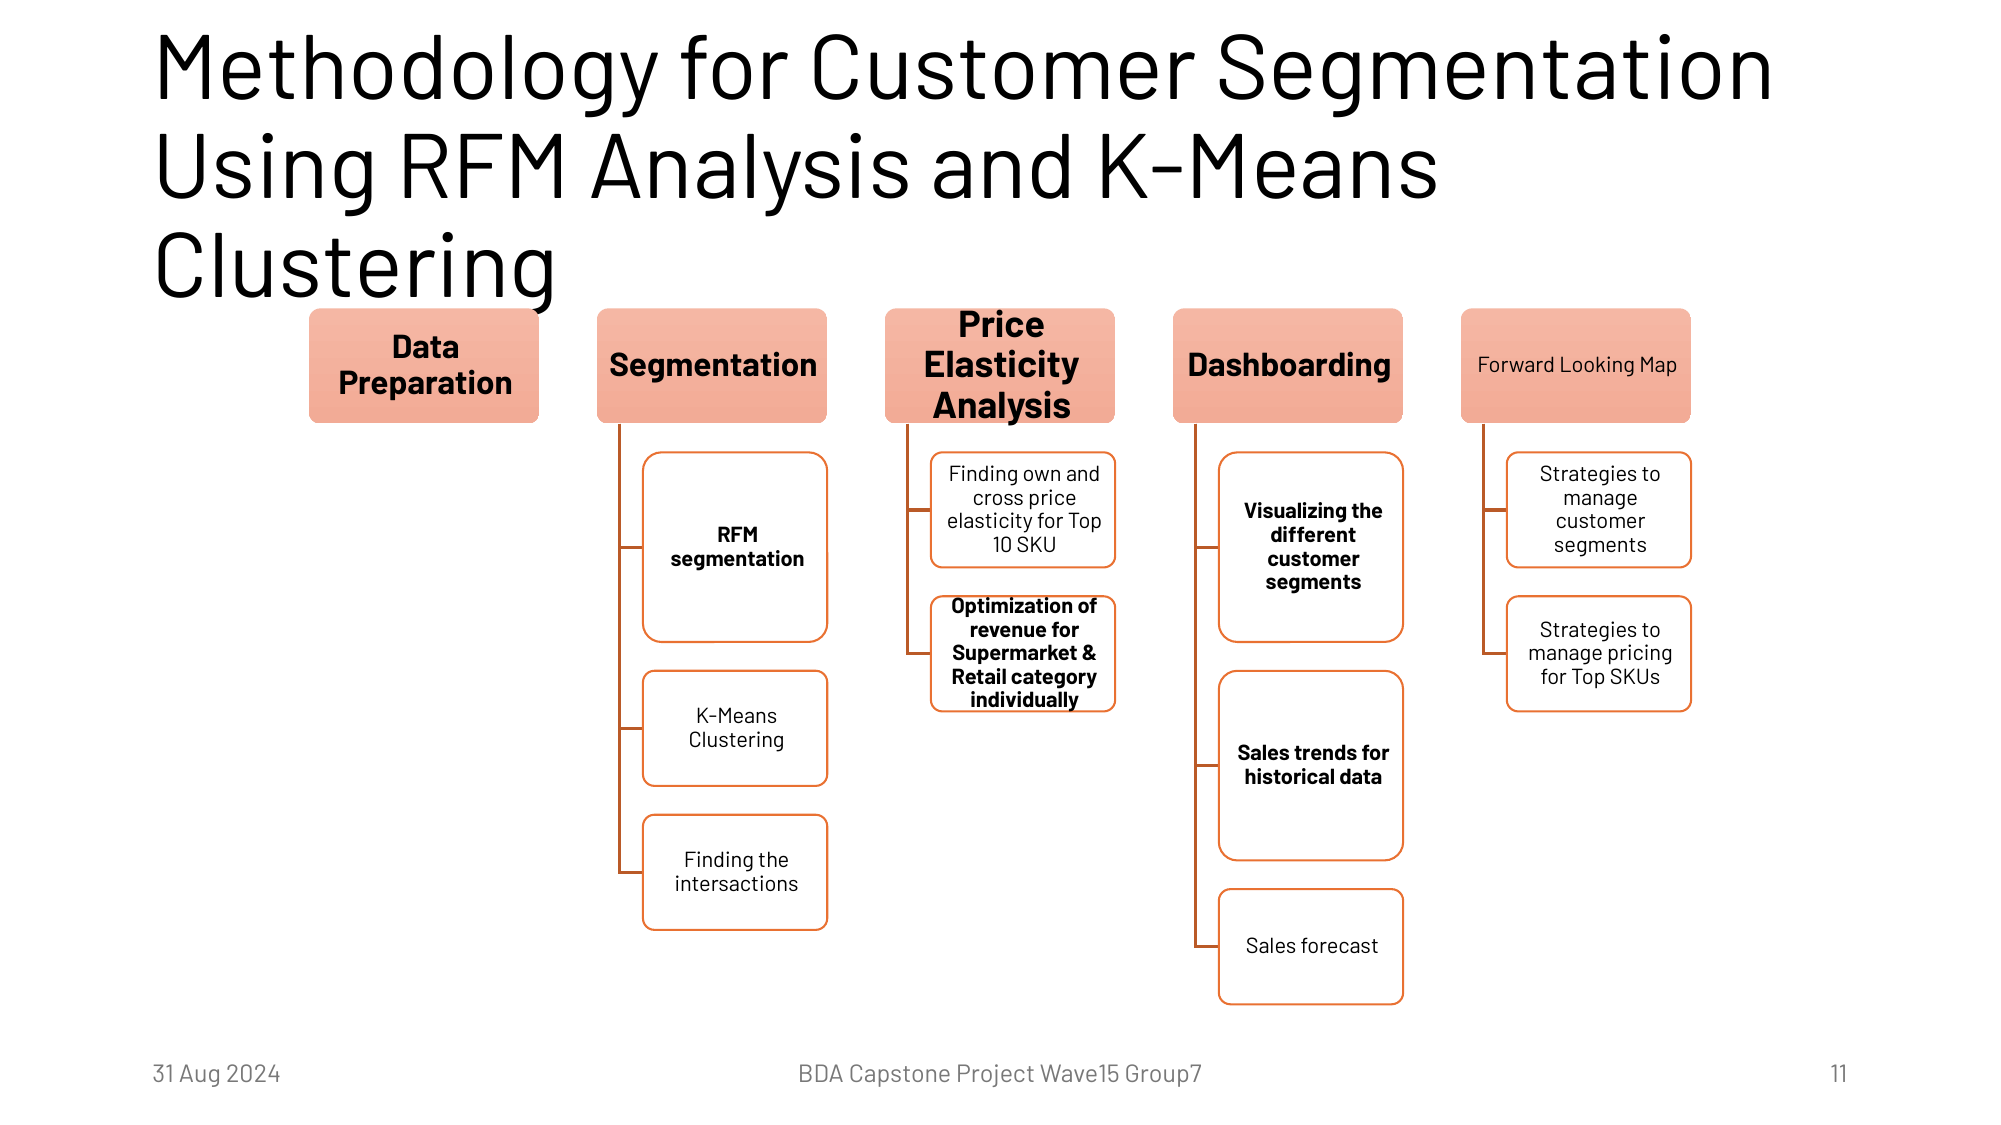

# Methodology for Customer Segmentation Using RFM Analysis and K-Means Clustering
Data Preparation
Segmentation
RFM segmentation
K-Means Clustering
Finding the intersactions
Price Elasticity Analysis
Finding own and cross price elasticity for Top 10 SKU
Optimization of revenue for Supermarket & Retail category individually
Dashboarding
Visualizing the different customer segments
Sales trends for historical data
Sales forecast
Forward Looking Map
Strategies to manage customer segments
Strategies to manage pricing for Top SKUs
31 Aug 2024
BDA Capstone Project Wave15 Group7
11